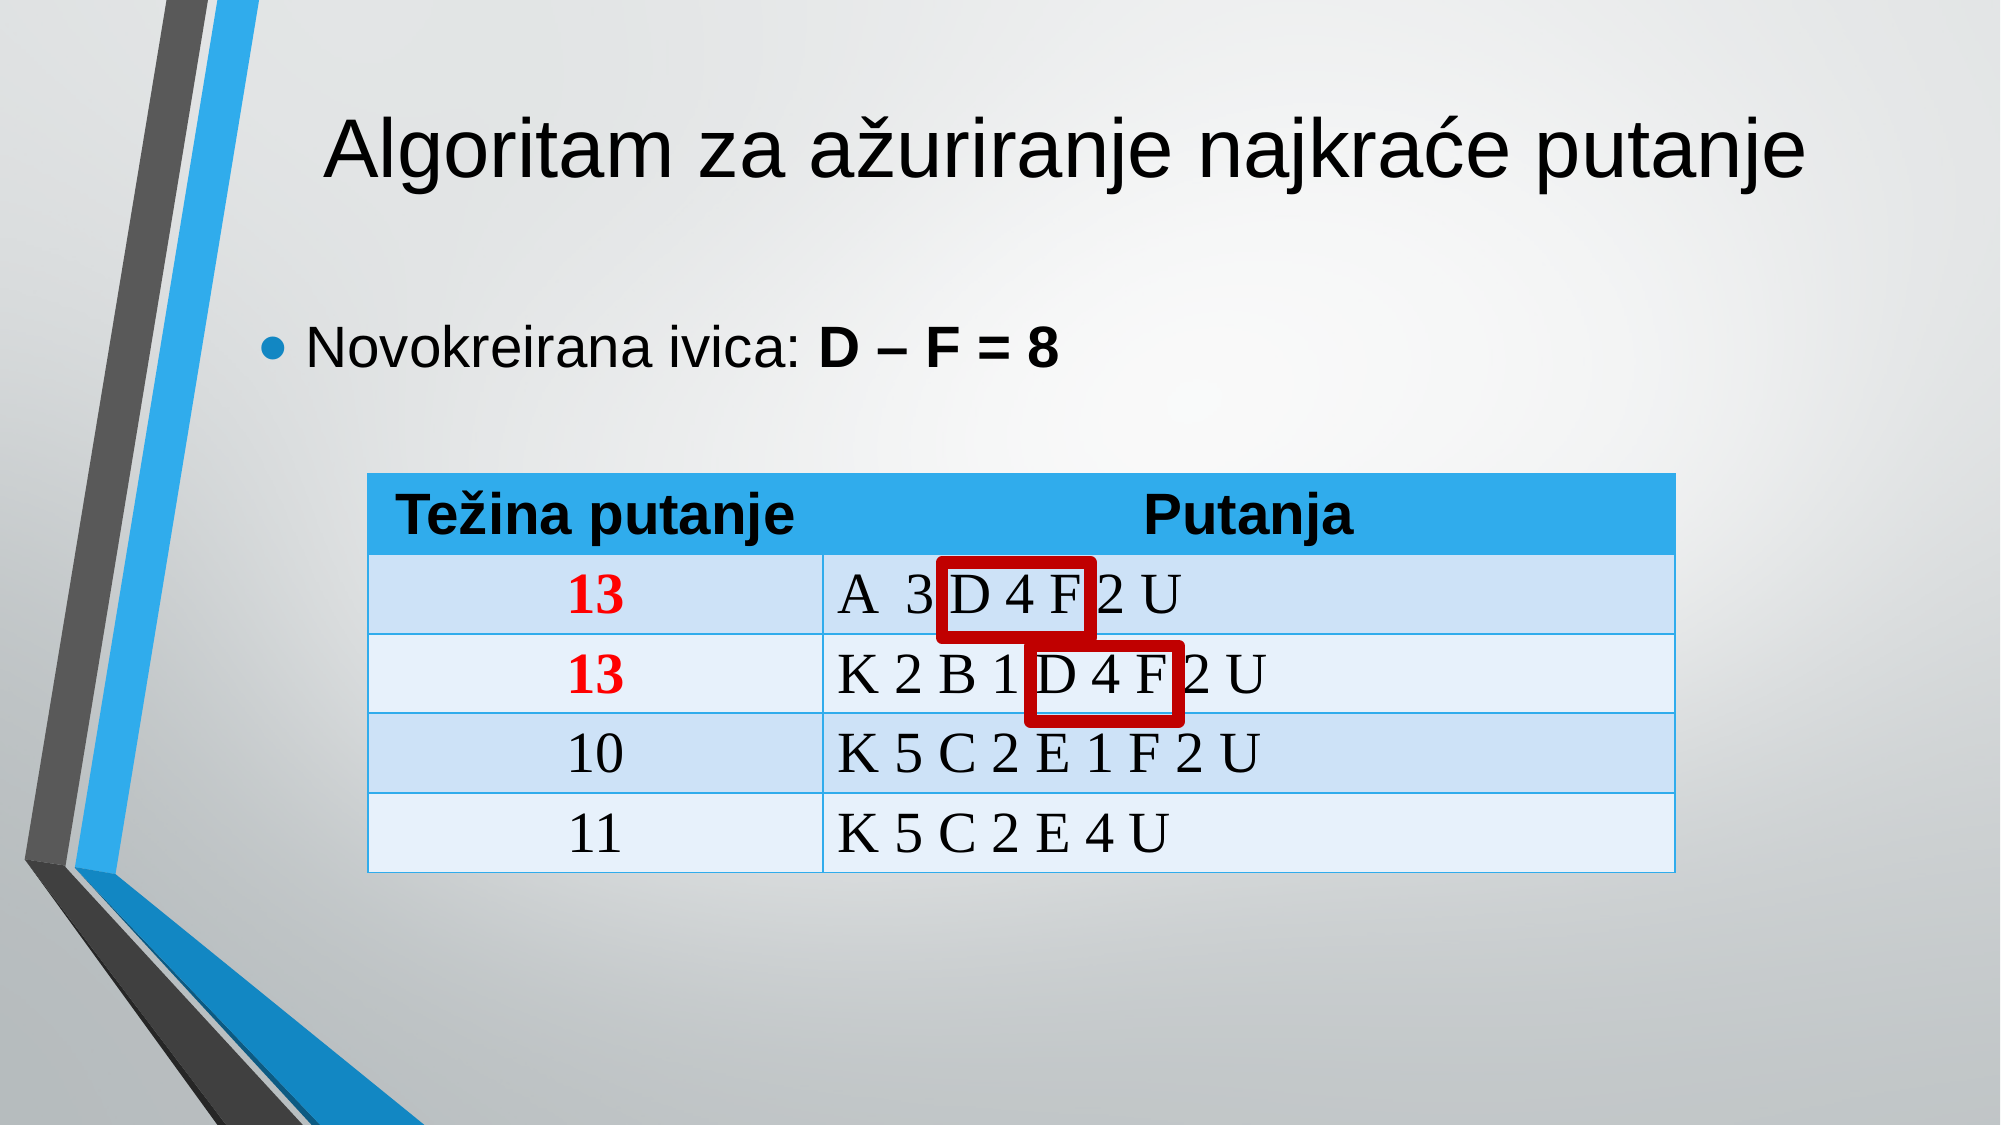

# Algoritam za ažuriranje najkraće putanje
Novokreirana ivica: D – F = 8

| Težina putanje | Putanja |
| --- | --- |
| 13 | A 3 D 4 F 2 U |
| 13 | K 2 B 1 D 4 F 2 U |
| 10 | K 5 C 2 E 1 F 2 U |
| 11 | K 5 C 2 E 4 U |